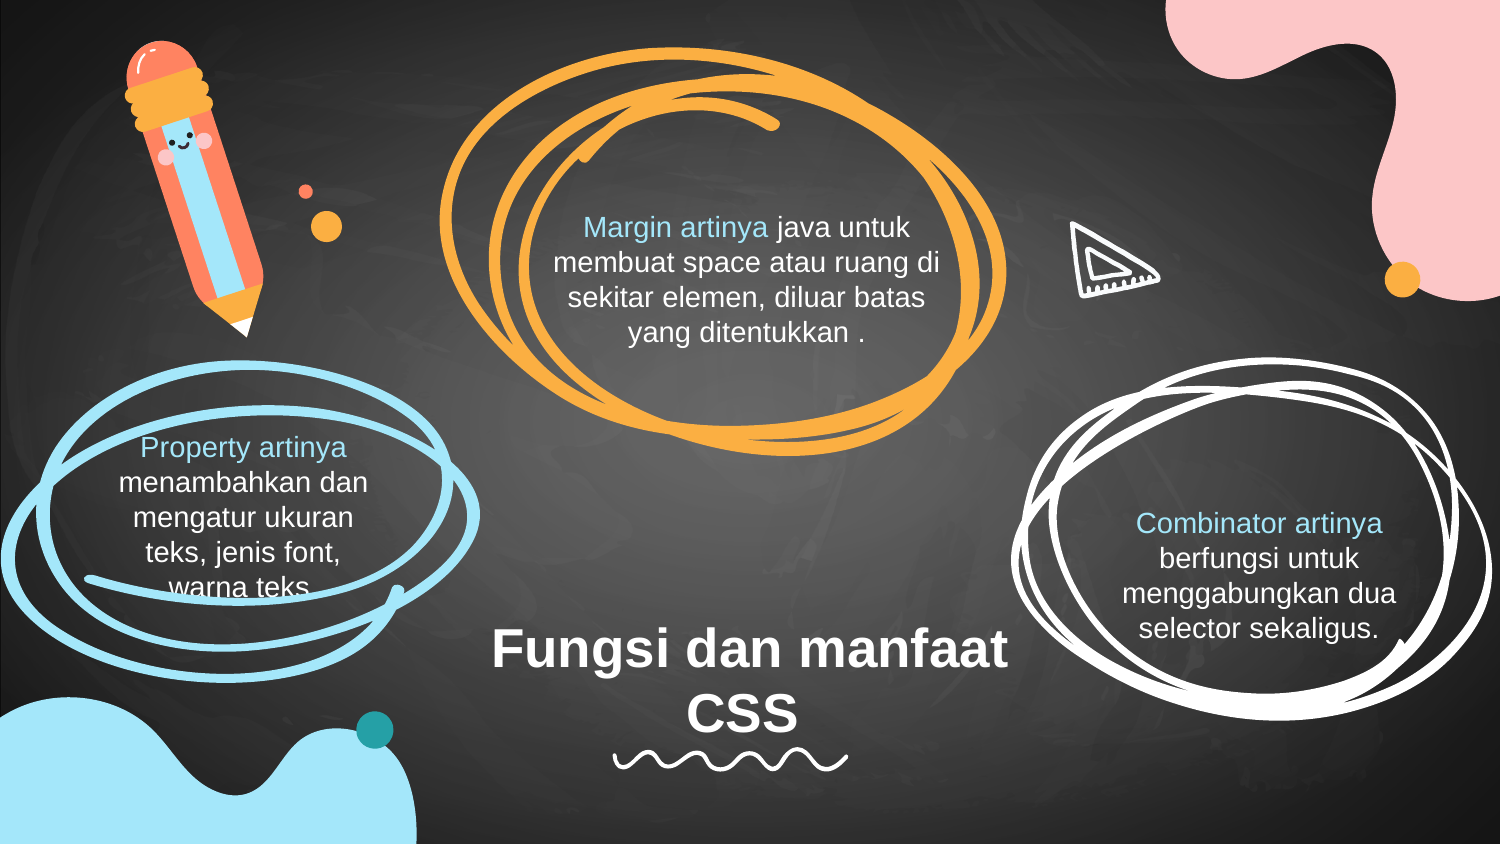

Margin artinya java untuk membuat space atau ruang di sekitar elemen, diluar batas yang ditentukkan .

Property artinya menambahkan dan mengatur ukuran teks, jenis font, warna teks.

	Combinator artinya berfungsi untuk menggabungkan dua selector sekaligus.
# Fungsi dan manfaat CSS